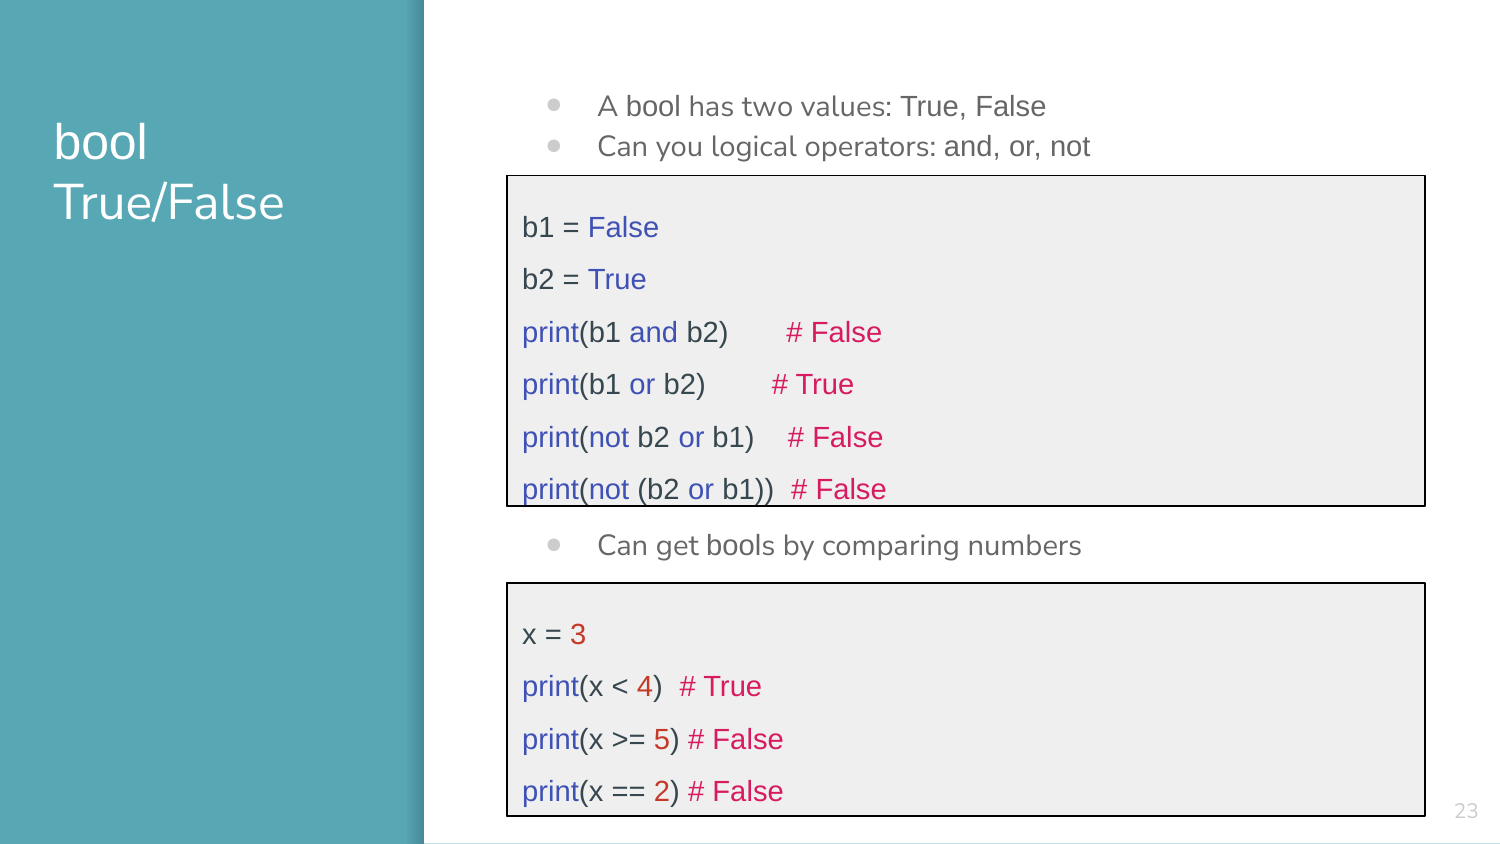

A bool has two values: True, False
Can you logical operators: and, or, not

# bool
True/False
b1 = False
b2 = True
print(b1 and b2)
print(b1 or b2)
print(not b2 or b1)
print(not (b2 or b1))

b1 = False
b2 = True
print(b1 and b2)       # False
print(b1 or b2)        # True
print(not b2 or b1)    # False
print(not (b2 or b1))  # False

Can get bools by comparing numbers
x = 3
print(x < 4)
print(x >= 5)
print(x == 2)

x = 3
print(x < 4)  # True
print(x >= 5) # False
print(x == 2) # False

23